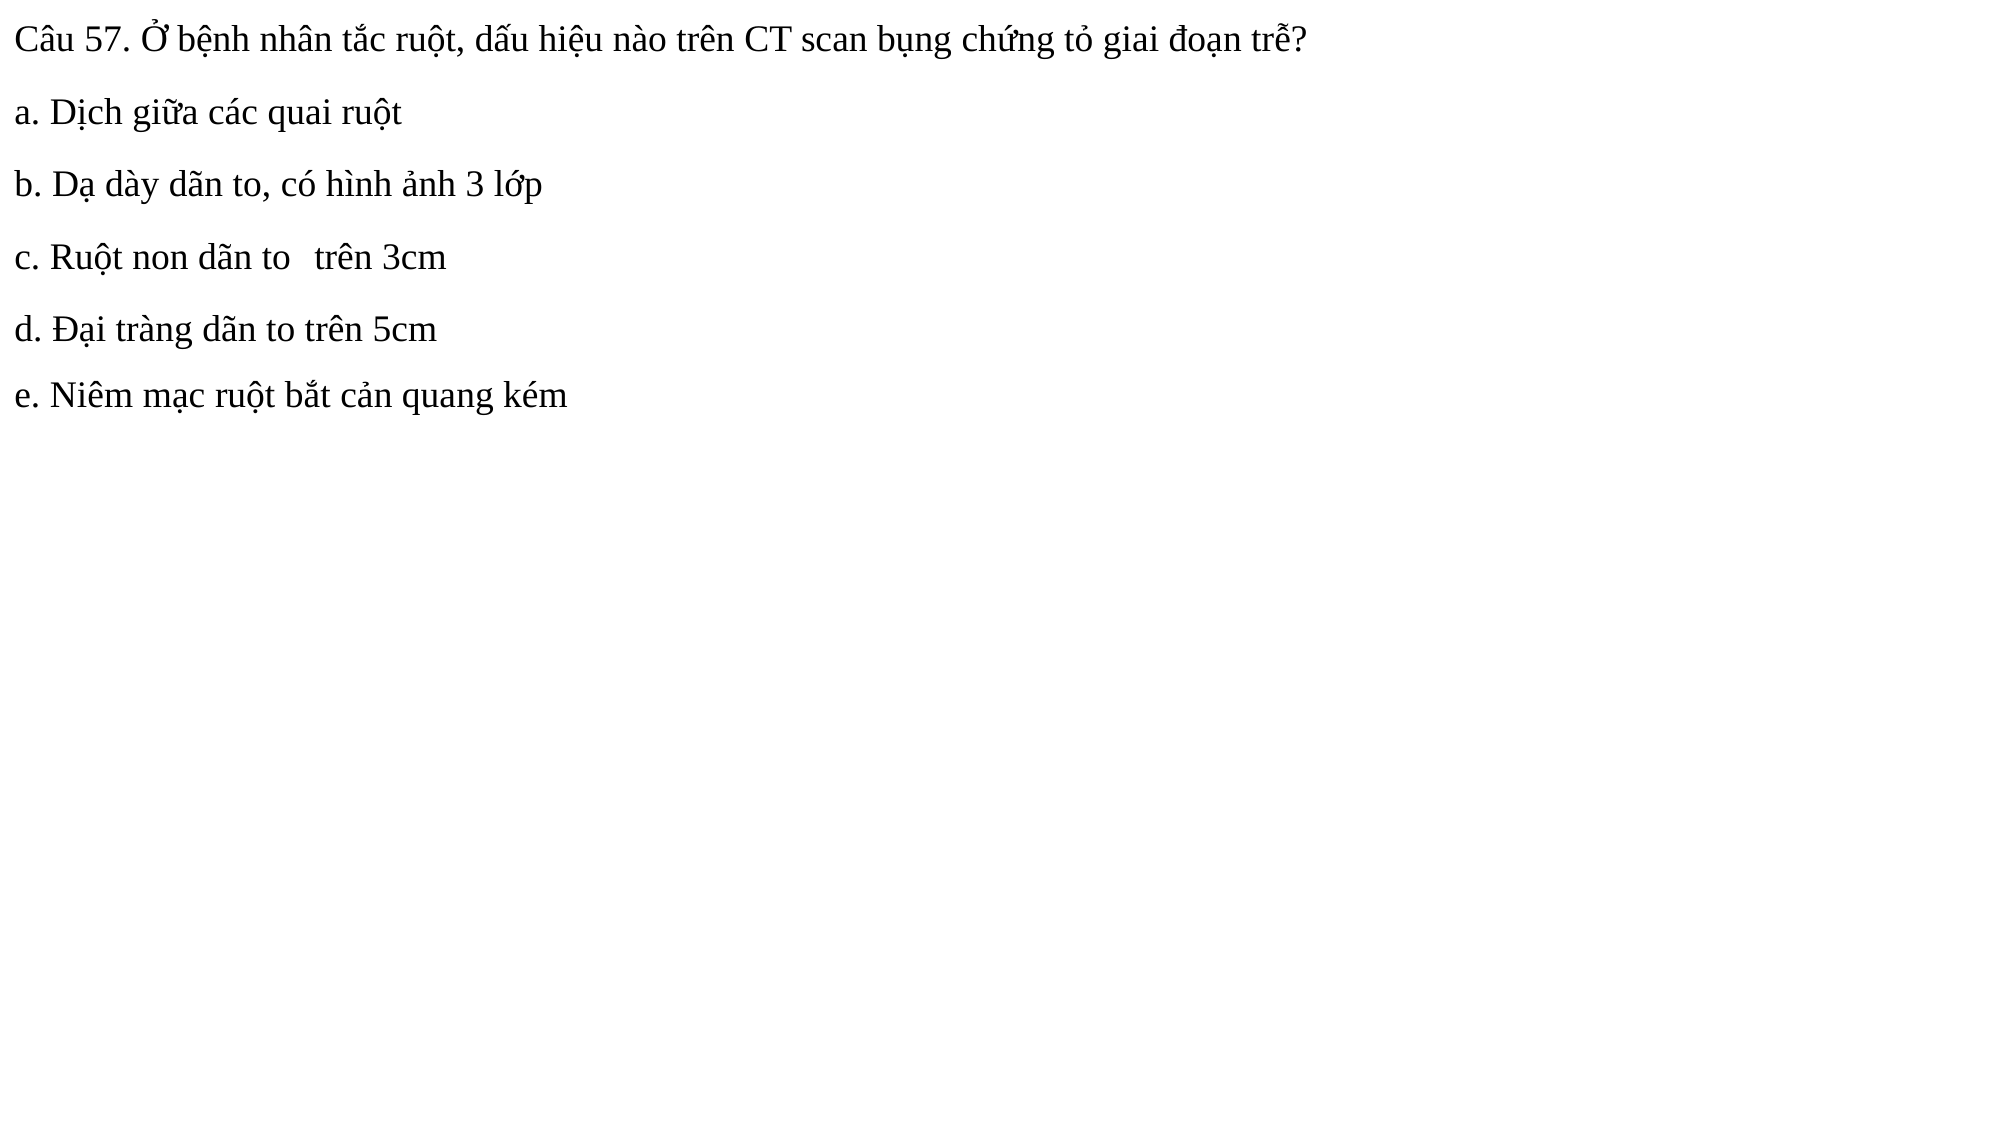

Câu 57. Ở bệnh nhân tắc ruột, dấu hiệu nào trên CT scan bụng chứng tỏ giai đoạn trễ?
a. Dịch giữa các quai ruột
b. Dạ dày dãn to, có hình ảnh 3 lớp
c. Ruột non dãn to	trên 3cm
d. Đại tràng dãn to trên 5cm
e. Niêm mạc ruột bắt cản quang kém